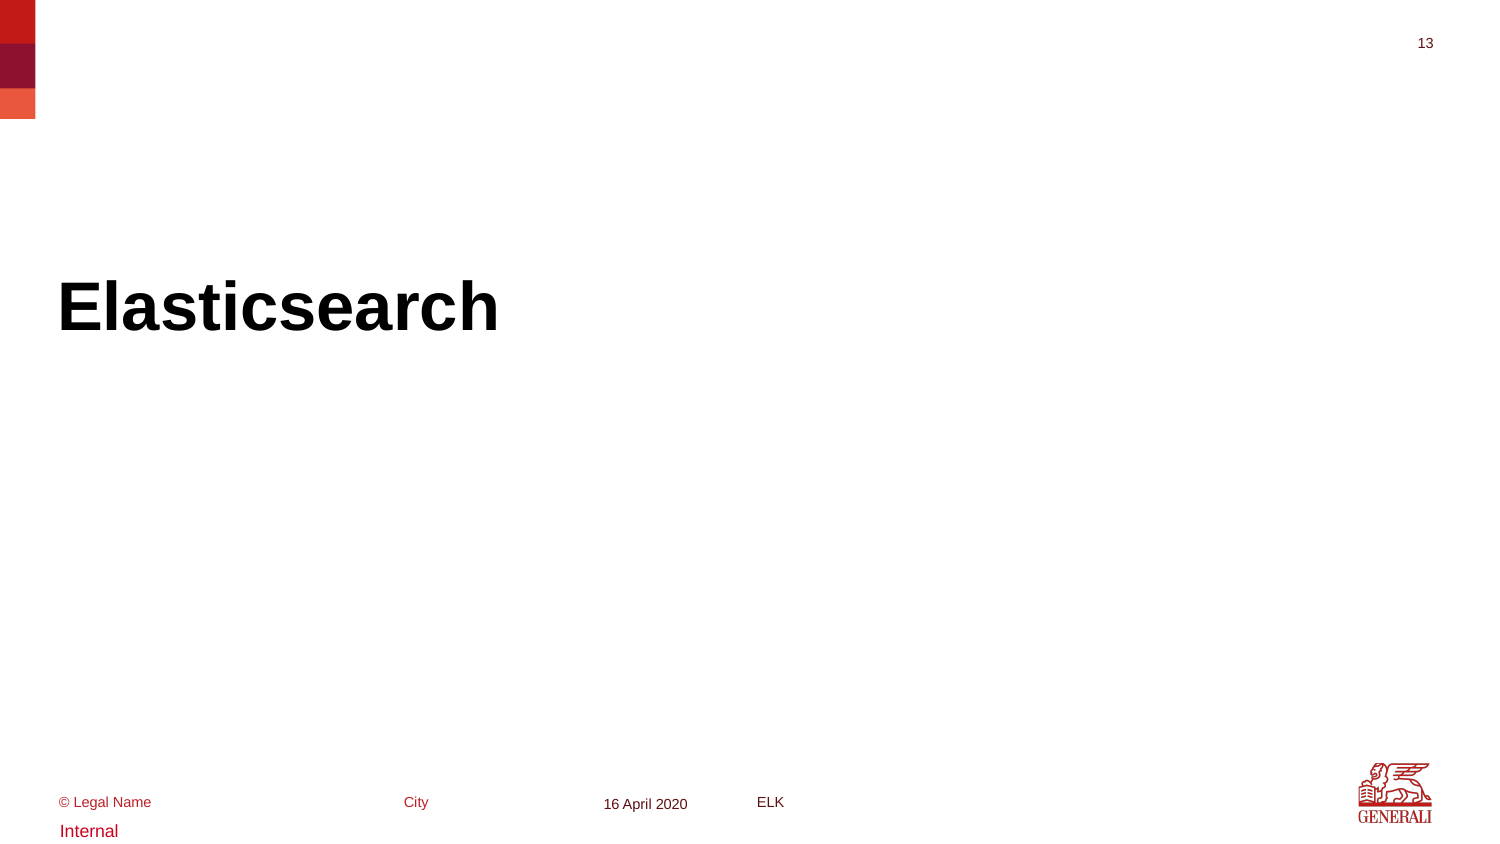

13
#
Elasticsearch

16 April 2020
ELK